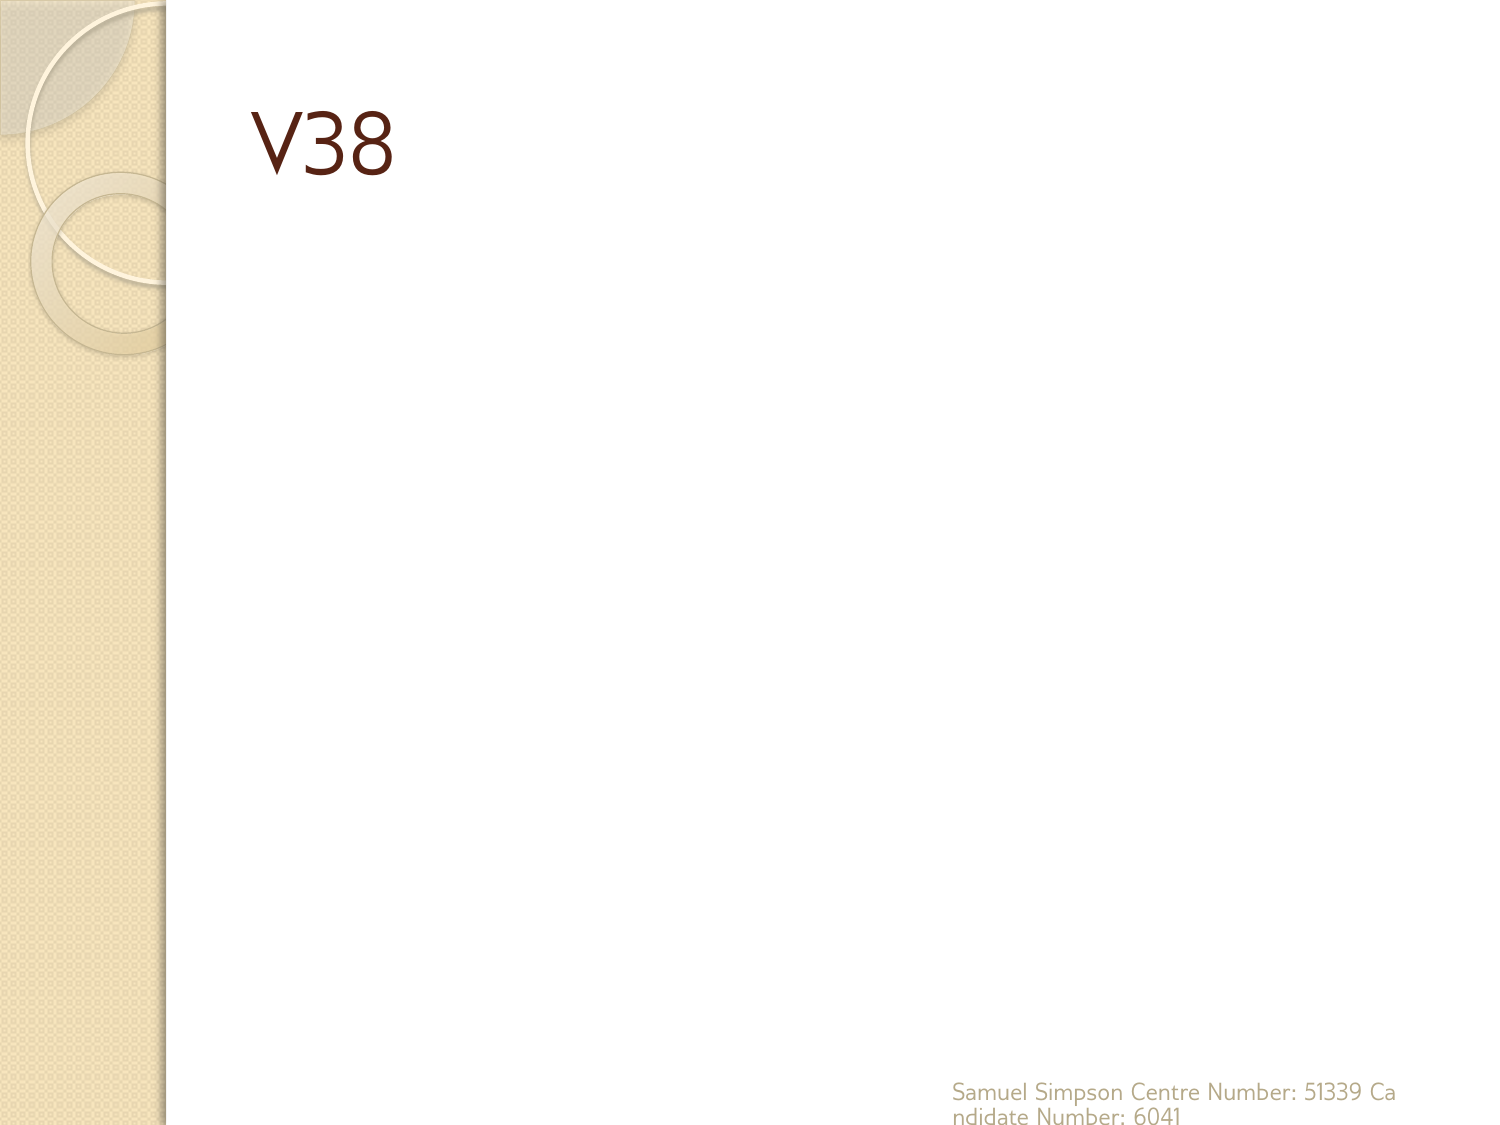

# V38

Samuel Simpson Centre Number: 51339 Candidate Number: 6041